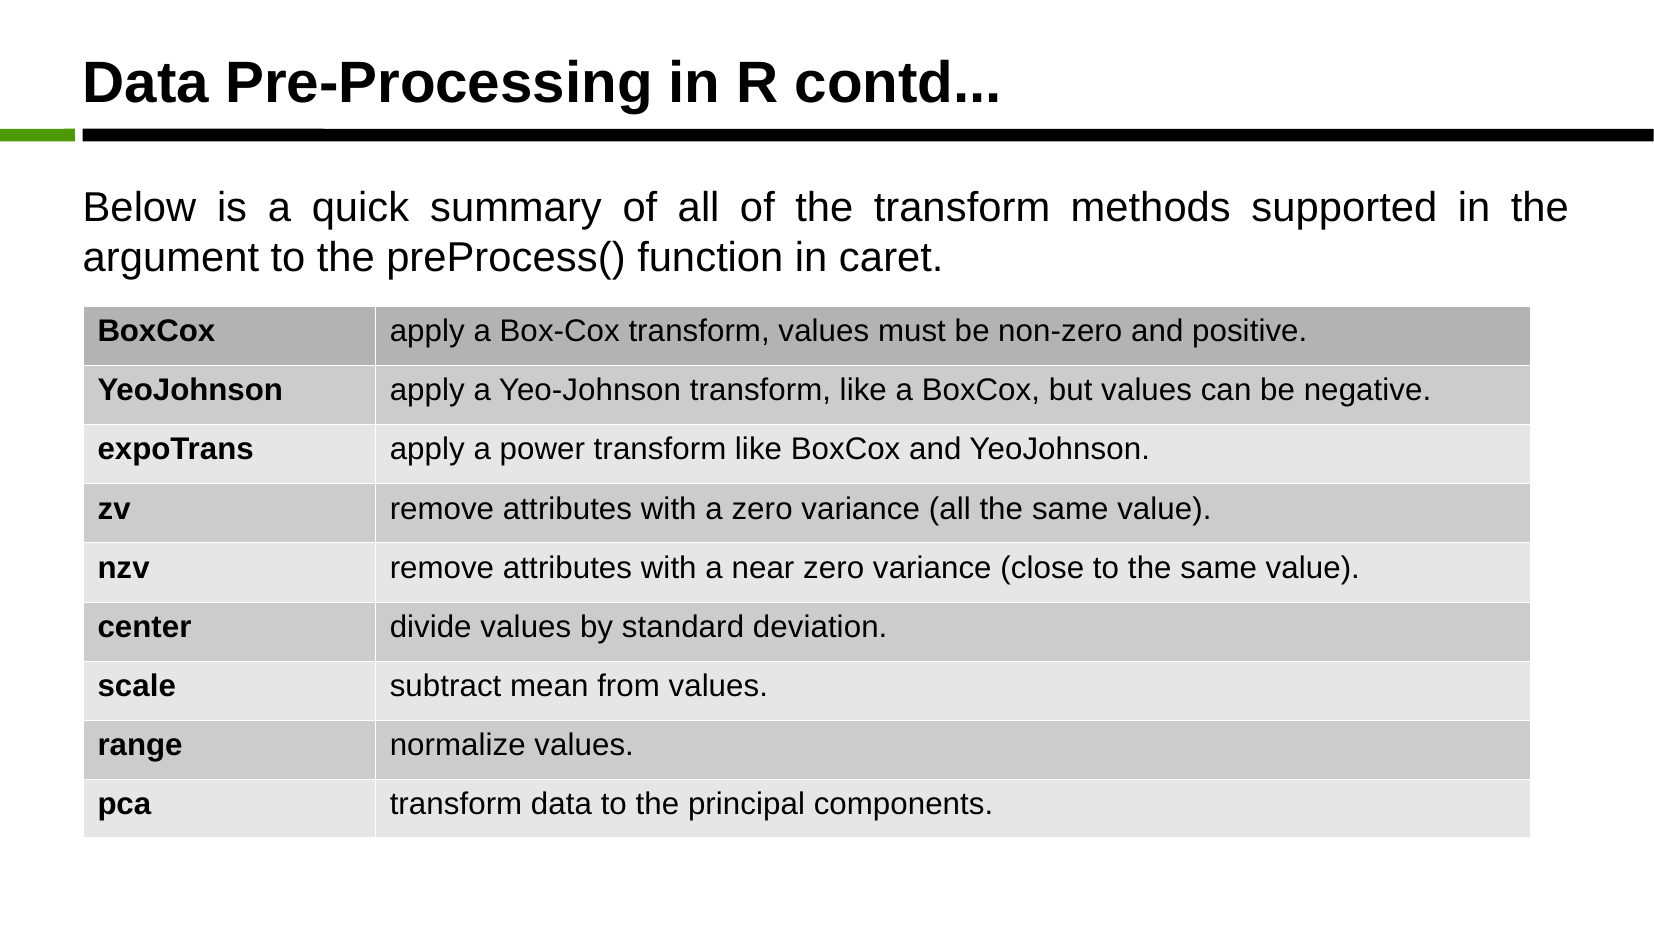

Data Pre-Processing in R contd...

Below is a quick summary of all of the transform methods supported in the argument to the preProcess() function in caret.

| BoxCox | apply a Box-Cox transform, values must be non-zero and positive. |
| --- | --- |
| YeoJohnson | apply a Yeo-Johnson transform, like a BoxCox, but values can be negative. |
| expoTrans | apply a power transform like BoxCox and YeoJohnson. |
| zv | remove attributes with a zero variance (all the same value). |
| nzv | remove attributes with a near zero variance (close to the same value). |
| center | divide values by standard deviation. |
| scale | subtract mean from values. |
| range | normalize values. |
| pca | transform data to the principal components. |